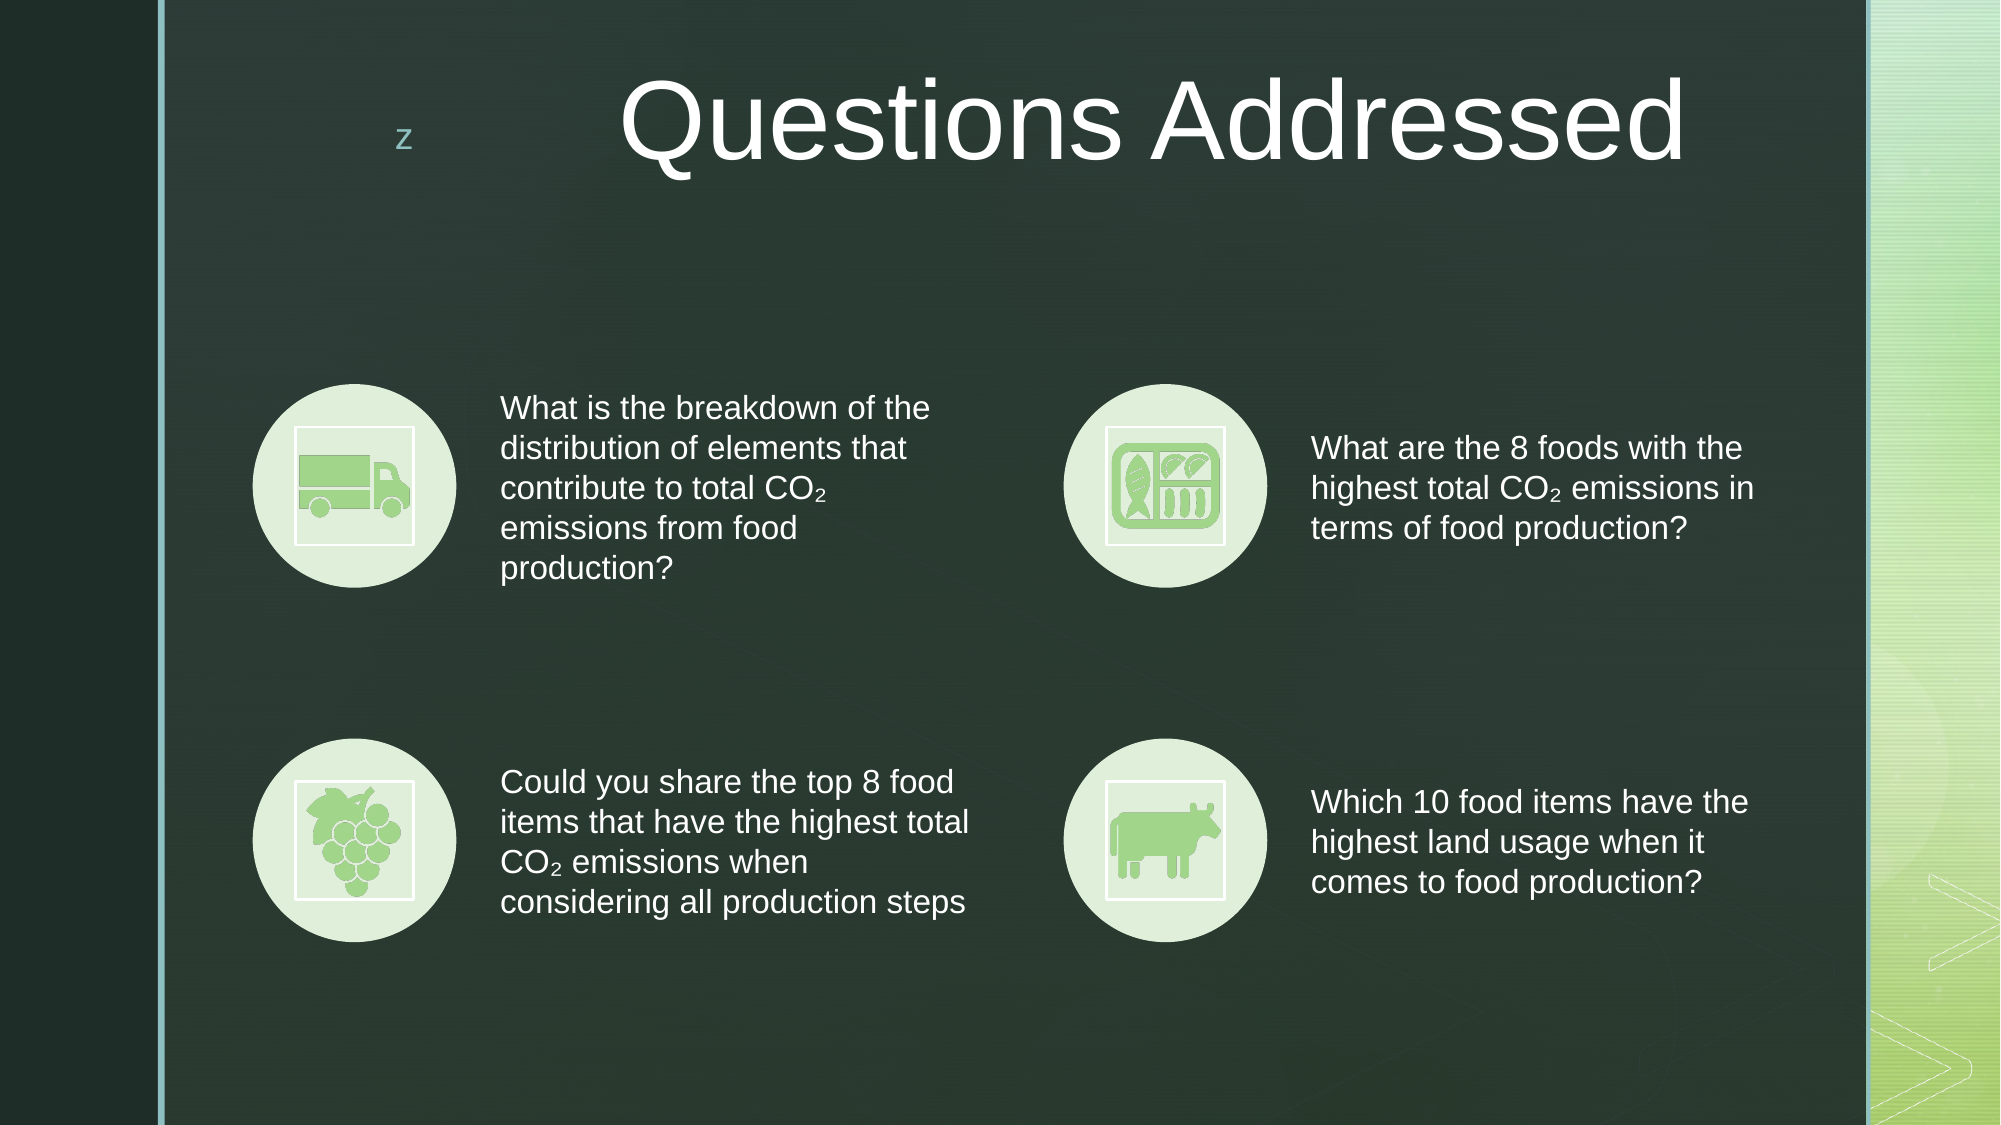

# Questions Addressed
What is the breakdown of the distribution of elements that contribute to total CO₂ emissions from food production?
What are the 8 foods with the highest total CO₂ emissions in terms of food production?
Could you share the top 8 food items that have the highest total CO₂ emissions when considering all production steps
Which 10 food items have the highest land usage when it comes to food production?